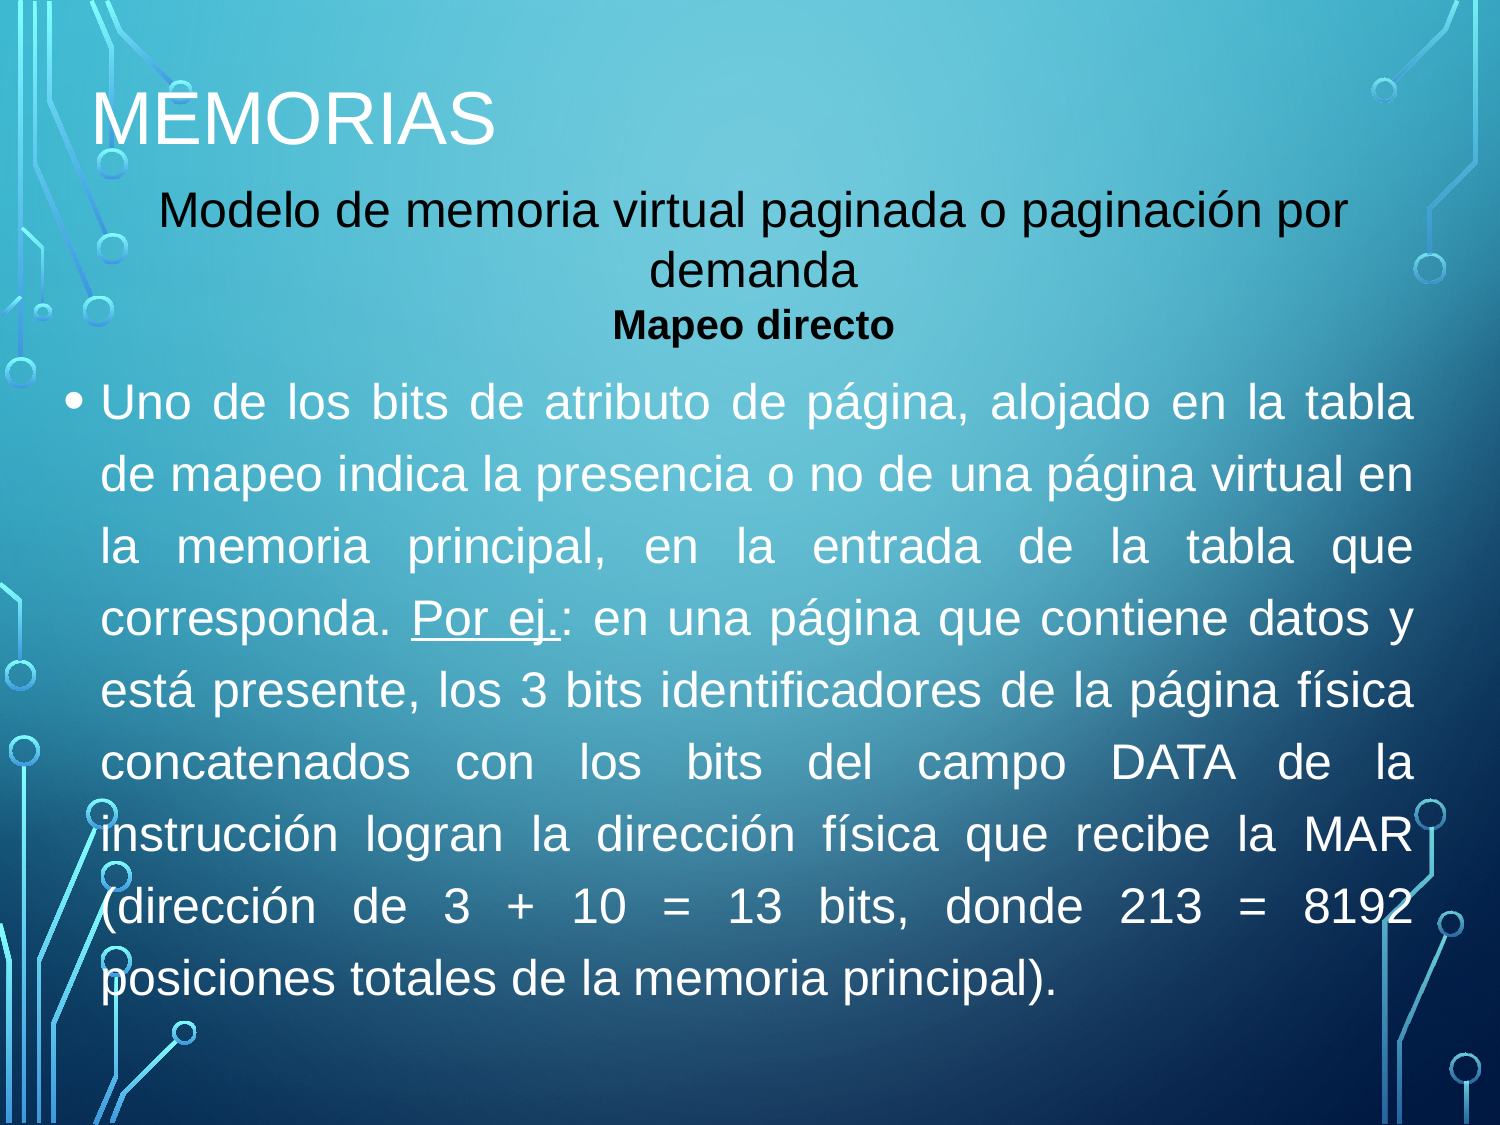

# Memorias
Modelo de memoria virtual paginada o paginación por demanda
Mapeo directo
Uno de los bits de atributo de página, alojado en la tabla de mapeo indica la presencia o no de una página virtual en la memoria principal, en la entrada de la tabla que corresponda. Por ej.: en una página que contiene datos y está presente, los 3 bits identificadores de la página física concatenados con los bits del campo DATA de la instrucción logran la dirección física que recibe la MAR (dirección de 3 + 10 = 13 bits, donde 213 = 8192 posiciones totales de la memoria principal).